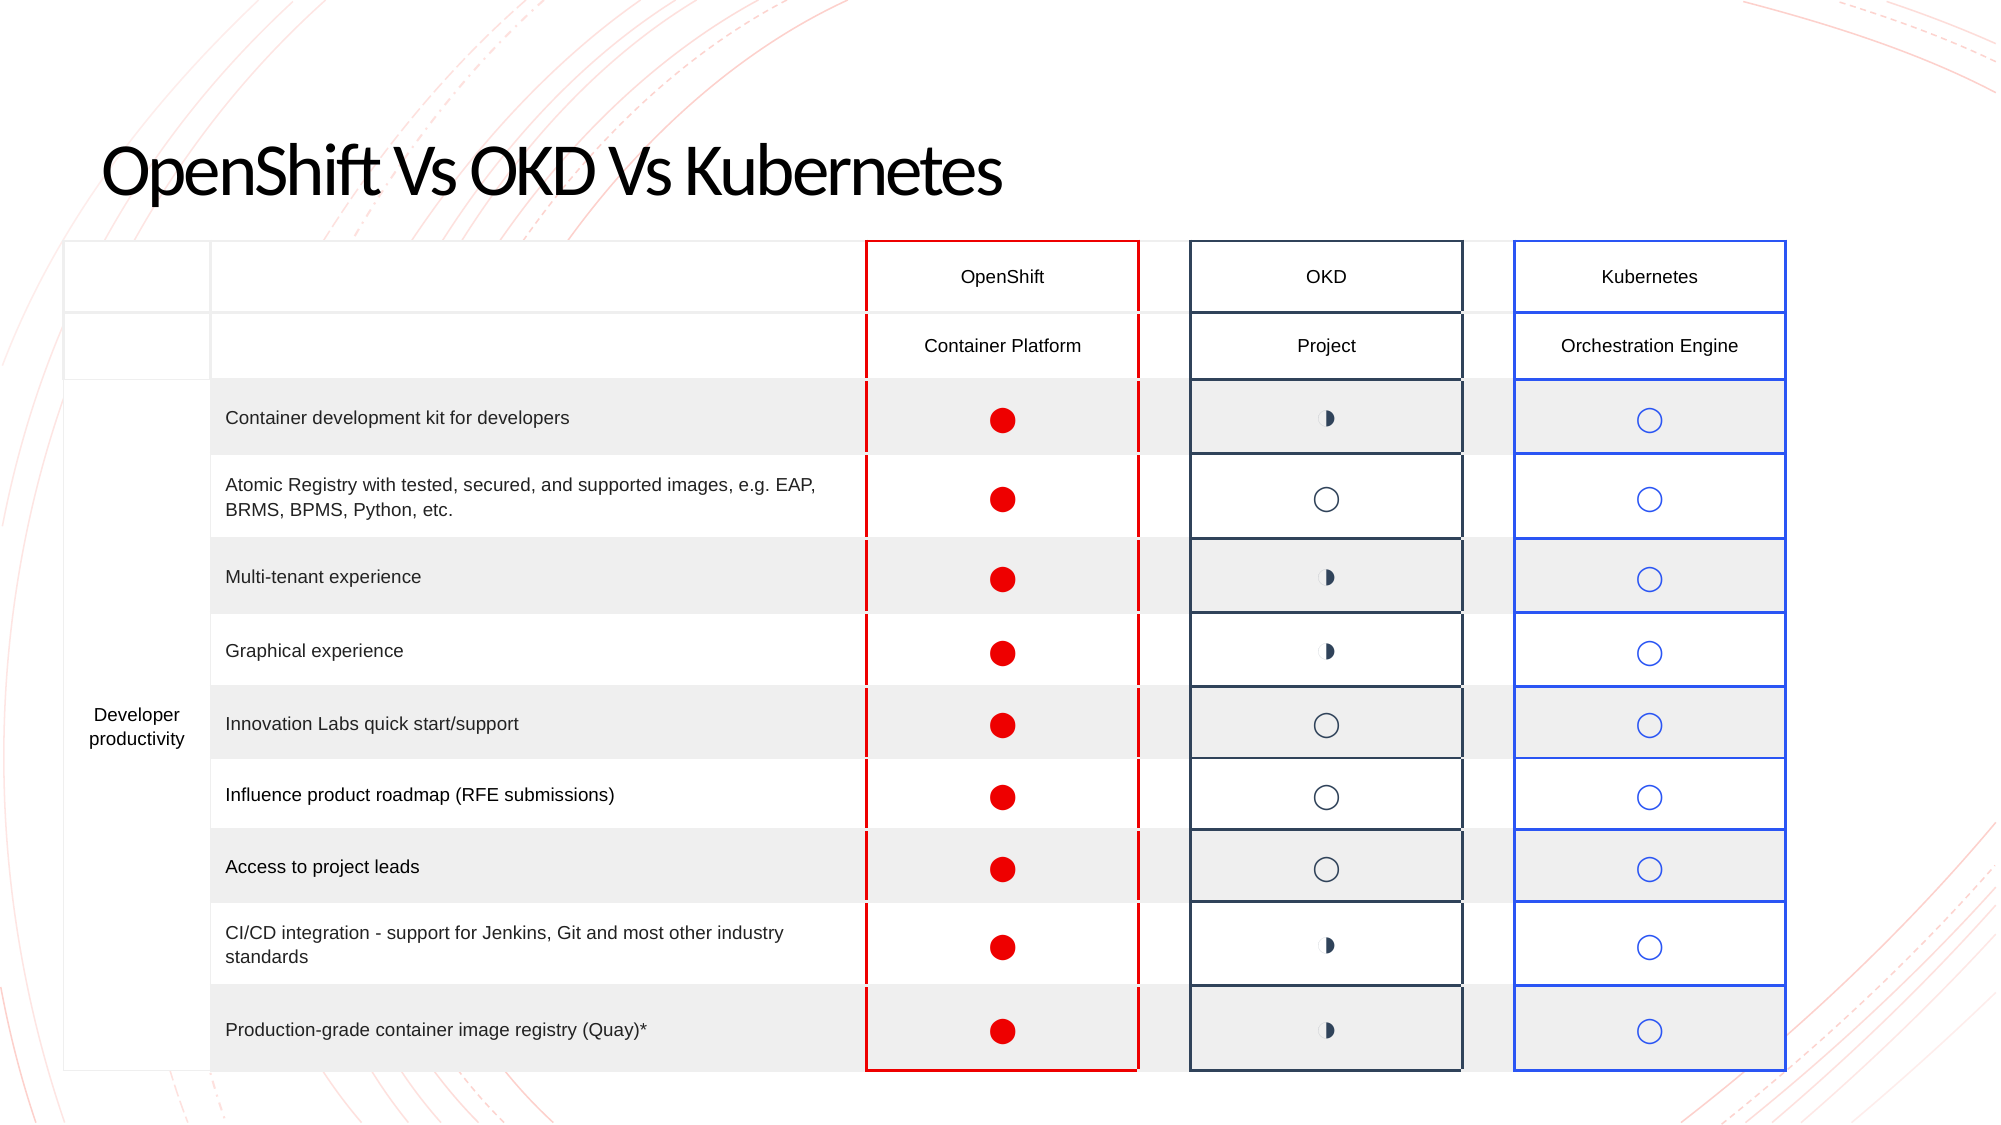

# OpenShift Vs OKD Vs Kubernetes
|  |  | OpenShift |  | OKD |  | Kubernetes |
| --- | --- | --- | --- | --- | --- | --- |
|  |  | Container Platform |  | Project |  | Orchestration Engine |
| Developer productivity | Container development kit for developers | ⬤ |  | ◑ |  | ◯ |
|  | Atomic Registry with tested, secured, and supported images, e.g. EAP, BRMS, BPMS, Python, etc. | ⬤ |  | ◯ |  | ◯ |
|  | Multi-tenant experience | ⬤ |  | ◑ |  | ◯ |
|  | Graphical experience | ⬤ |  | ◑ |  | ◯ |
|  | Innovation Labs quick start/support | ⬤ |  | ◯ |  | ◯ |
|  | Influence product roadmap (RFE submissions) | ⬤ |  | ◯ |  | ◯ |
|  | Access to project leads | ⬤ |  | ◯ |  | ◯ |
|  | CI/CD integration - support for Jenkins, Git and most other industry standards | ⬤ |  | ◑ |  | ◯ |
|  | Production-grade container image registry (Quay)\* | ⬤ |  | ◑ |  | ◯ |